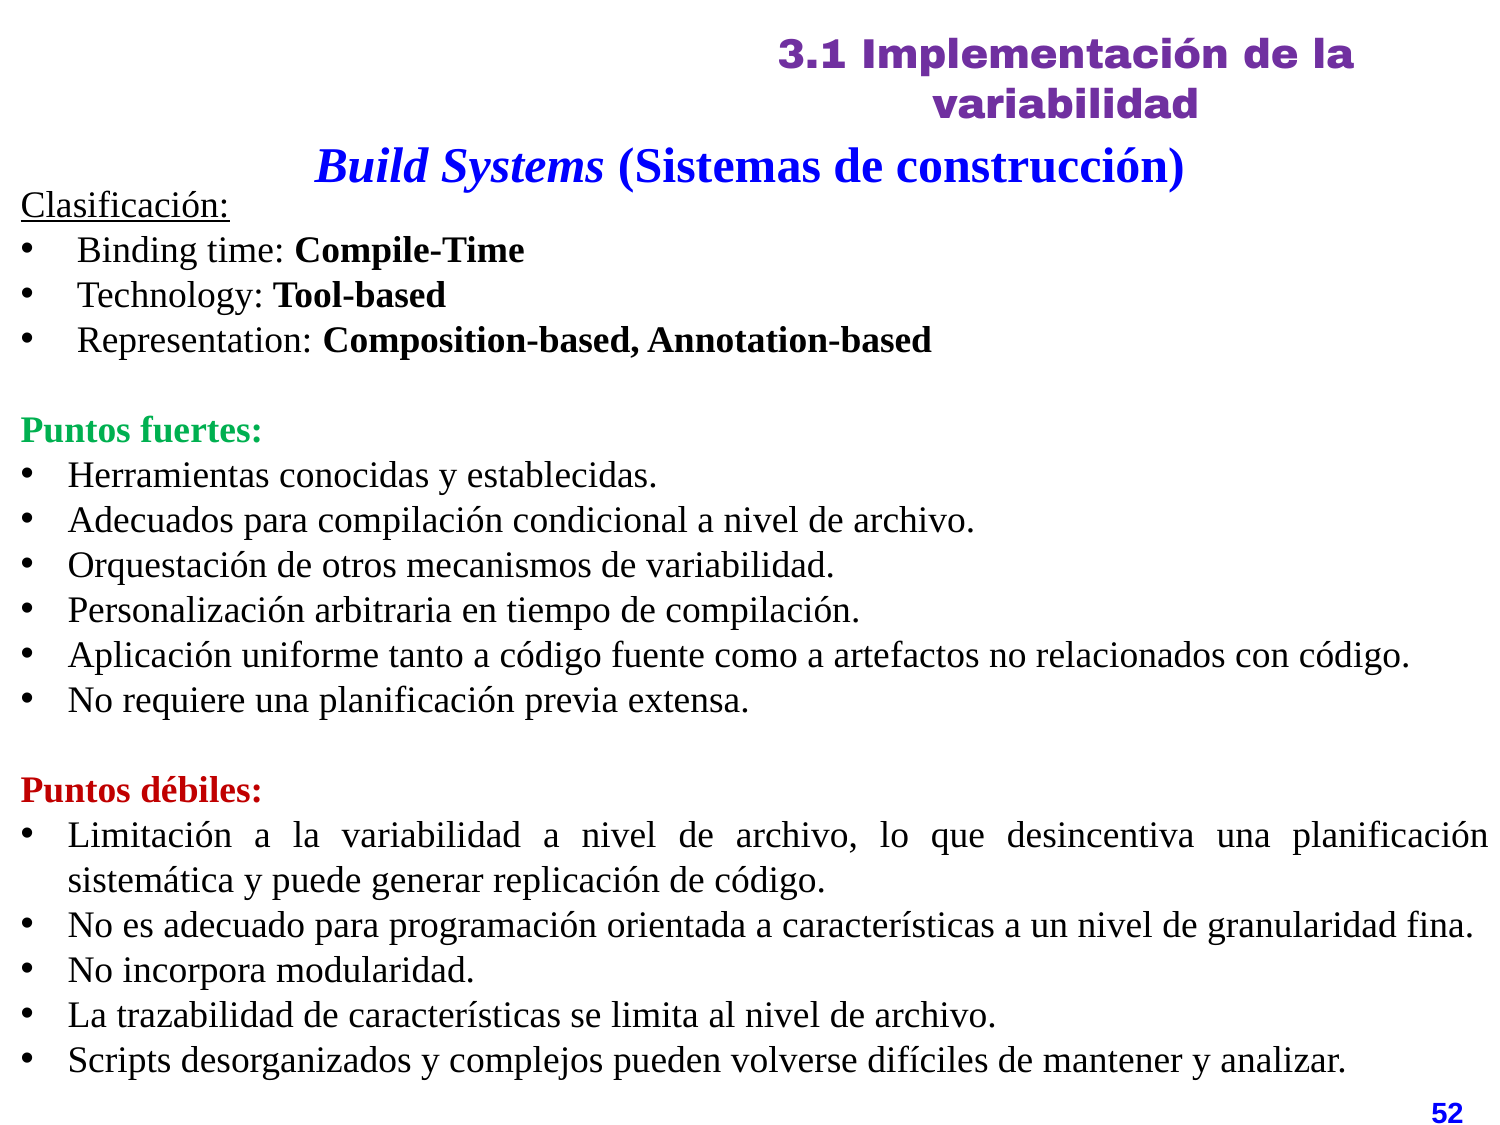

# 3.1 Implementación de la variabilidad
Build Systems (Sistemas de construcción)
Clasificación:
Binding time: Compile-Time
Technology: Tool-based
Representation: Composition-based, Annotation-based

Puntos fuertes:
Herramientas conocidas y establecidas.
Adecuados para compilación condicional a nivel de archivo.
Orquestación de otros mecanismos de variabilidad.
Personalización arbitraria en tiempo de compilación.
Aplicación uniforme tanto a código fuente como a artefactos no relacionados con código.
No requiere una planificación previa extensa.

Puntos débiles:
Limitación a la variabilidad a nivel de archivo, lo que desincentiva una planificación sistemática y puede generar replicación de código.
No es adecuado para programación orientada a características a un nivel de granularidad fina.
No incorpora modularidad.
La trazabilidad de características se limita al nivel de archivo.
Scripts desorganizados y complejos pueden volverse difíciles de mantener y analizar.